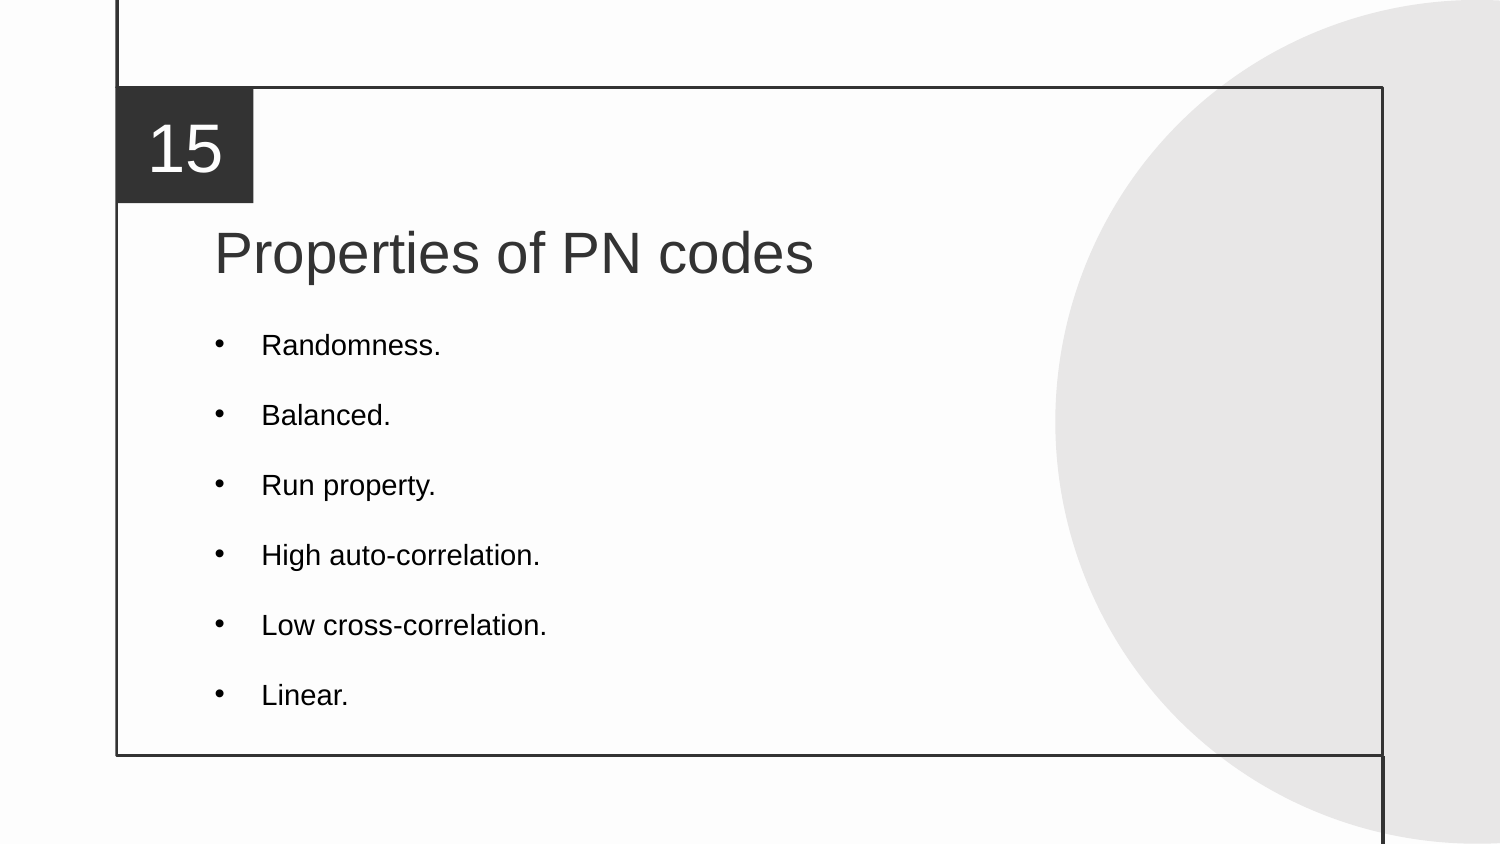

15
# Properties of PN codes
Randomness.

Balanced.

Run property.

High auto-correlation.

Low cross-correlation.

Linear.